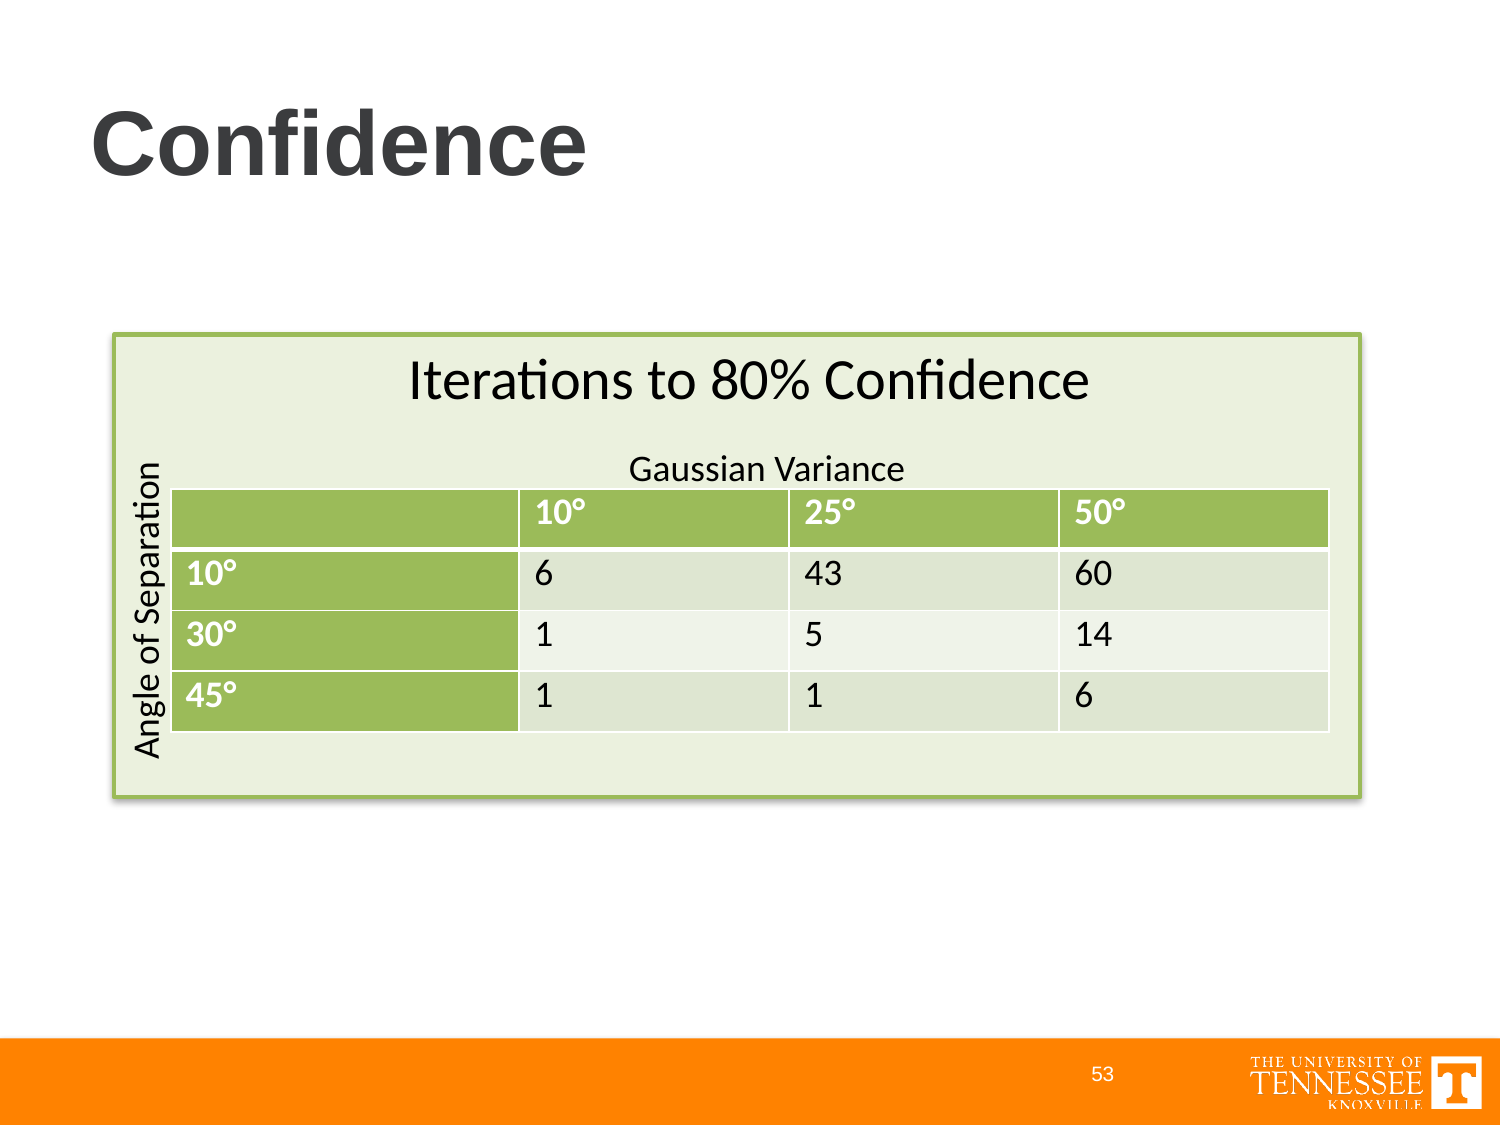

# Confidence
Iterations to 80% Confidence

Gaussian Variance
|  | 10° | 25° | 50° |
| --- | --- | --- | --- |
| 10° | 6 | 43 | 60 |
| 30° | 1 | 5 | 14 |
| 45° | 1 | 1 | 6 |
Angle of Separation
53